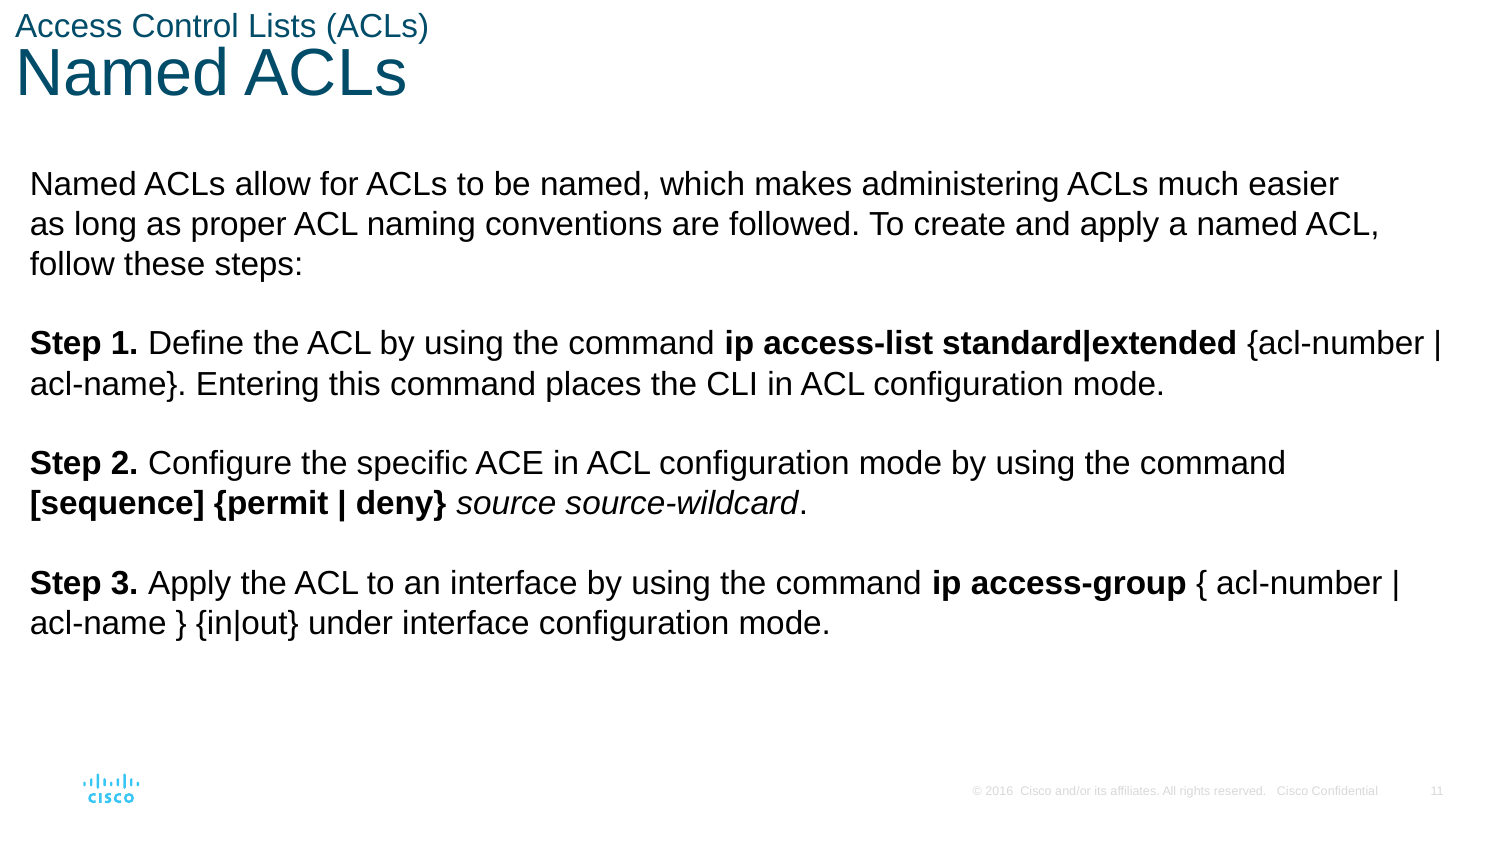

# Access Control Lists (ACLs) Named ACLs
Named ACLs allow for ACLs to be named, which makes administering ACLs much easier
as long as proper ACL naming conventions are followed. To create and apply a named ACL, follow these steps:

Step 1. Define the ACL by using the command ip access-list standard|extended {acl-number | acl-name}. Entering this command places the CLI in ACL configuration mode.

Step 2. Configure the specific ACE in ACL configuration mode by using the command [sequence] {permit | deny} source source-wildcard.

Step 3. Apply the ACL to an interface by using the command ip access-group { acl-number | acl-name } {in|out} under interface configuration mode.